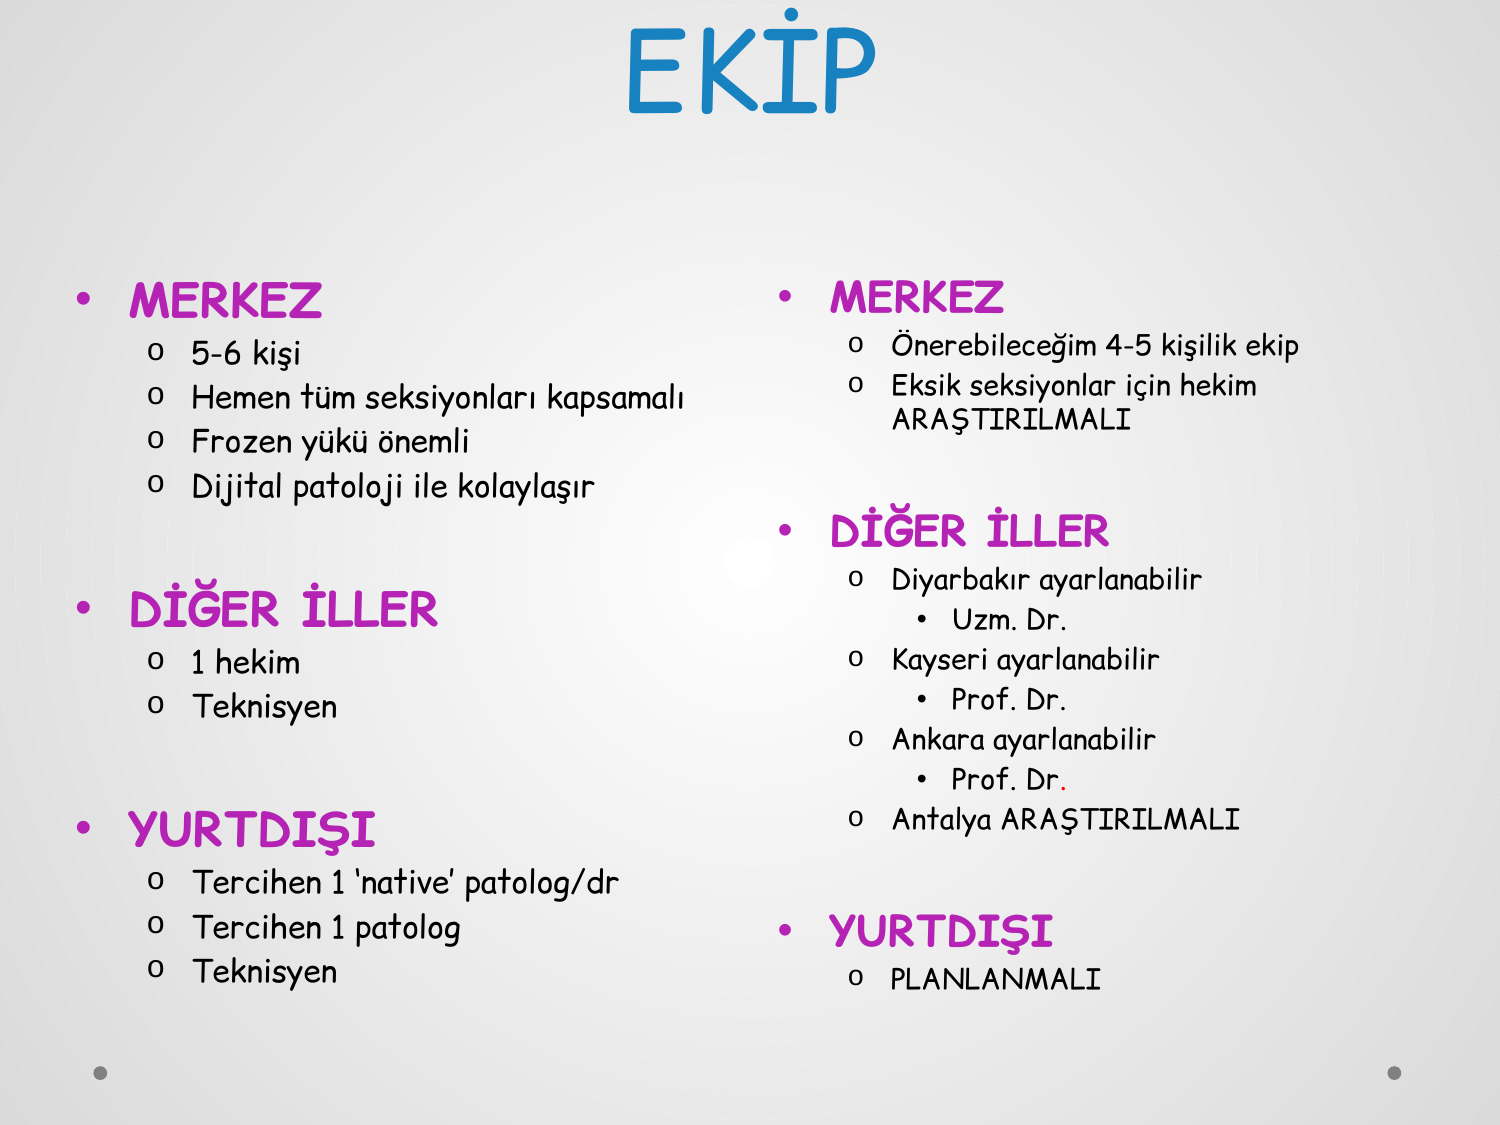

# EKİP
MERKEZ
5-6 kişi
Hemen tüm seksiyonları kapsamalı
Frozen yükü önemli
Dijital patoloji ile kolaylaşır

DİĞER İLLER
1 hekim
Teknisyen

YURTDIŞI
Tercihen 1 ‘native’ patolog/dr
Tercihen 1 patolog
Teknisyen

MERKEZ
Önerebileceğim 4-5 kişilik ekip
Eksik seksiyonlar için hekim ARAŞTIRILMALI

DİĞER İLLER
Diyarbakır ayarlanabilir
Uzm. Dr.
Kayseri ayarlanabilir
Prof. Dr.
Ankara ayarlanabilir
Prof. Dr.
Antalya ARAŞTIRILMALI

YURTDIŞI
PLANLANMALI